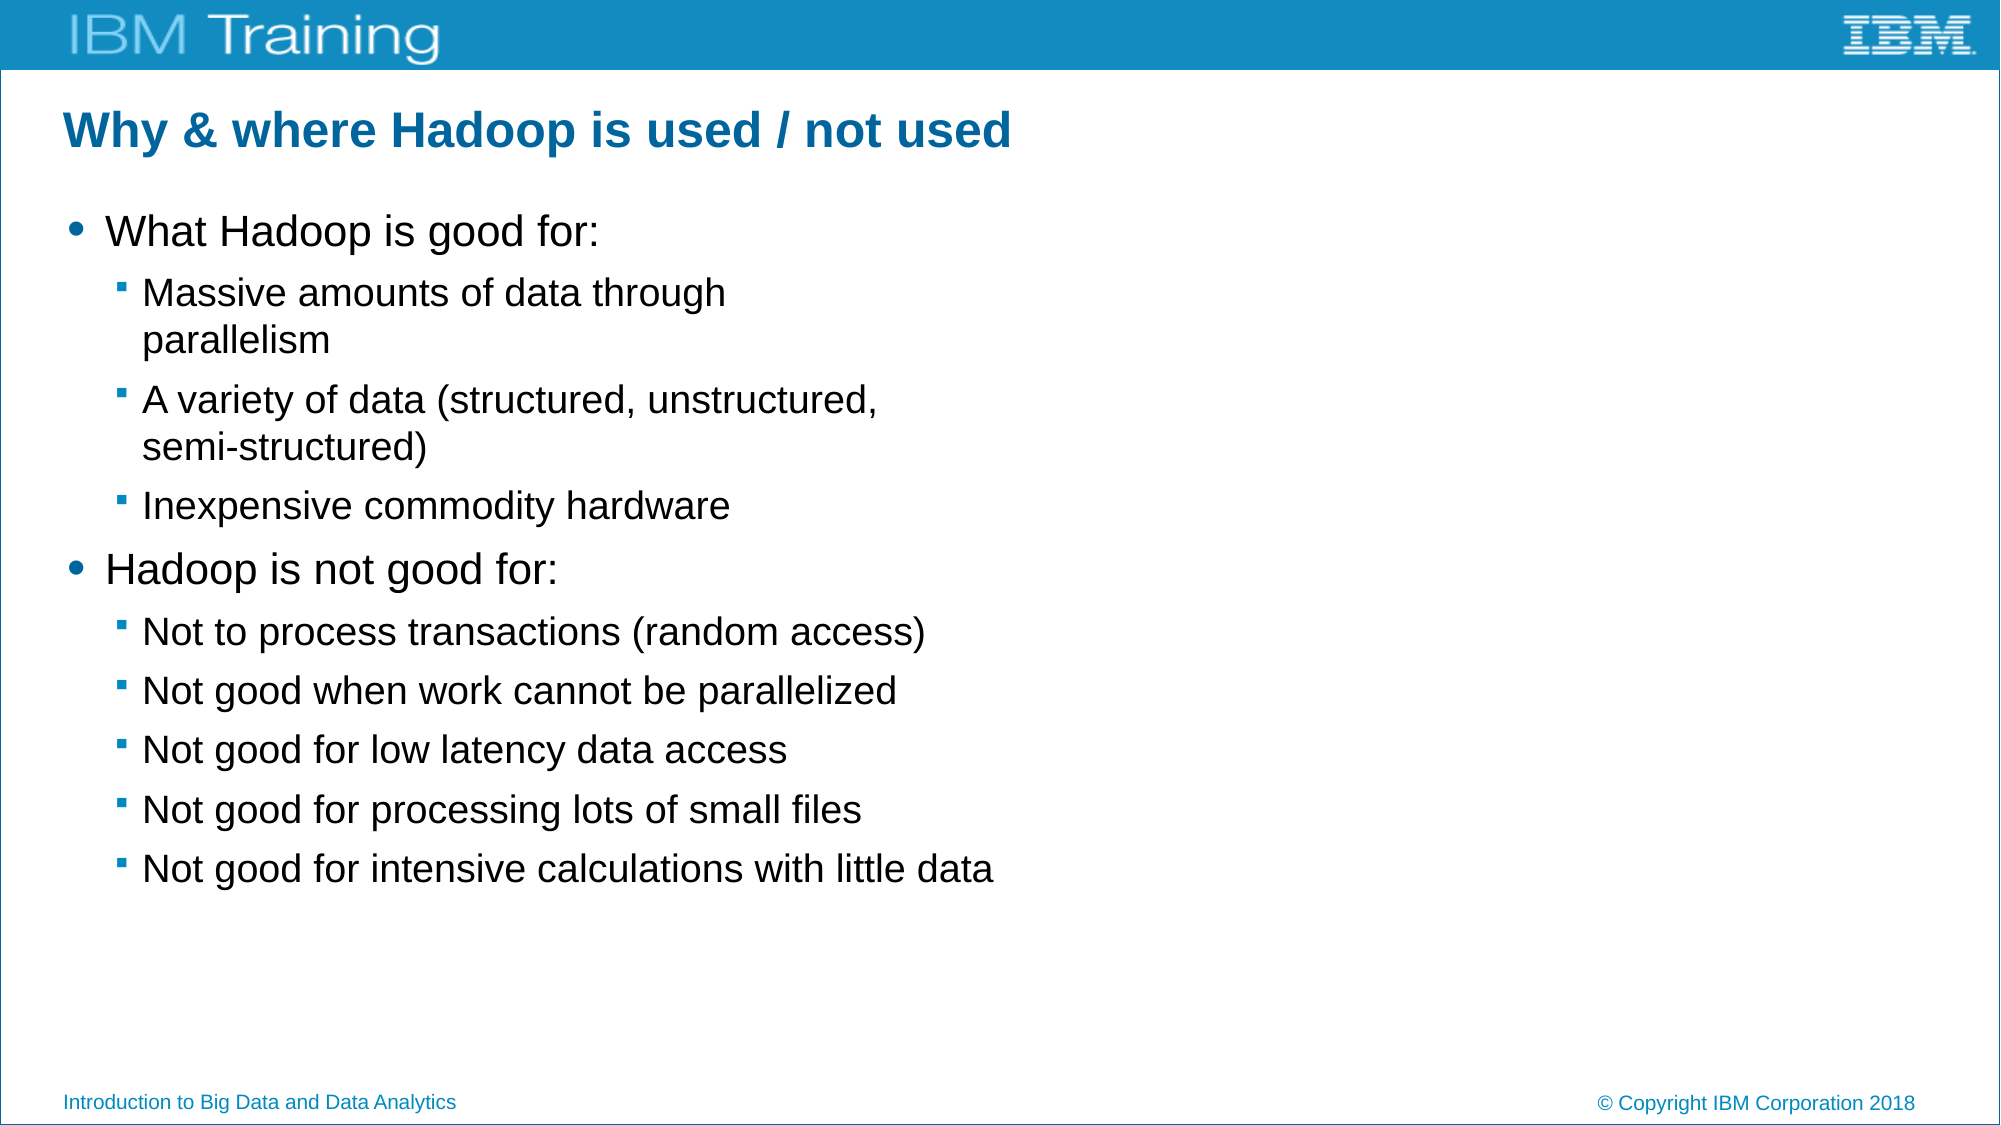

# Why & where Hadoop is used / not used
What Hadoop is good for:
Massive amounts of data through
parallelism
A variety of data (structured, unstructured,
semi-structured)
Inexpensive commodity hardware
Hadoop is not good for:
Not to process transactions (random access)
Not good when work cannot be parallelized
Not good for low latency data access
Not good for processing lots of small files
Not good for intensive calculations with little data